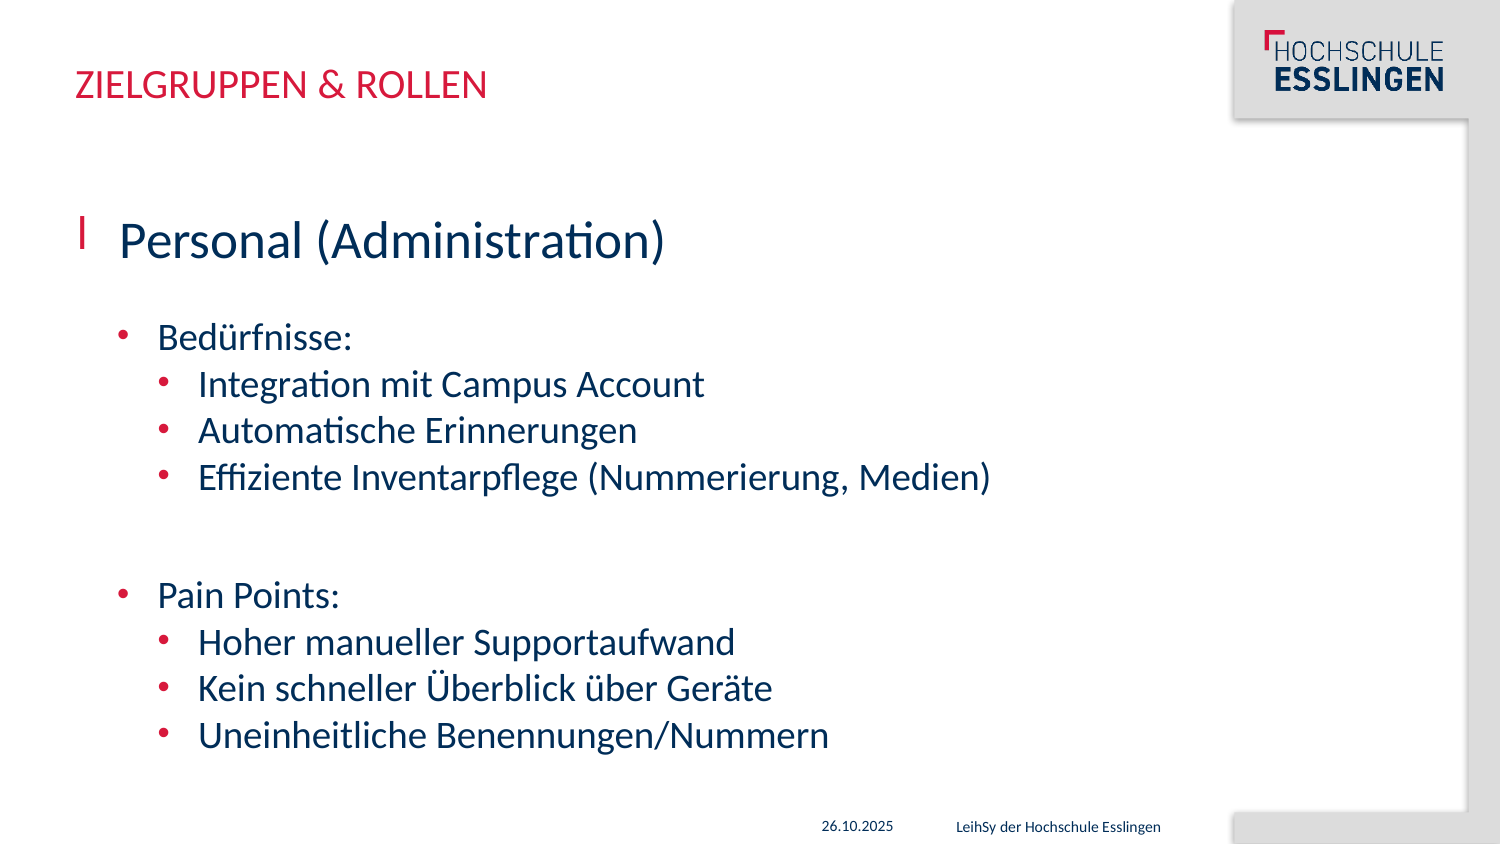

# Zielgruppen & rollen

Personal (Administration)

Bedürfnisse:
Integration mit Campus Account
Automatische Erinnerungen
Effiziente Inventarpflege (Nummerierung, Medien)

Pain Points:
Hoher manueller Supportaufwand
Kein schneller Überblick über Geräte
Uneinheitliche Benennungen/Nummern
r
26.10.2025
LeihSy der Hochschule Esslingen